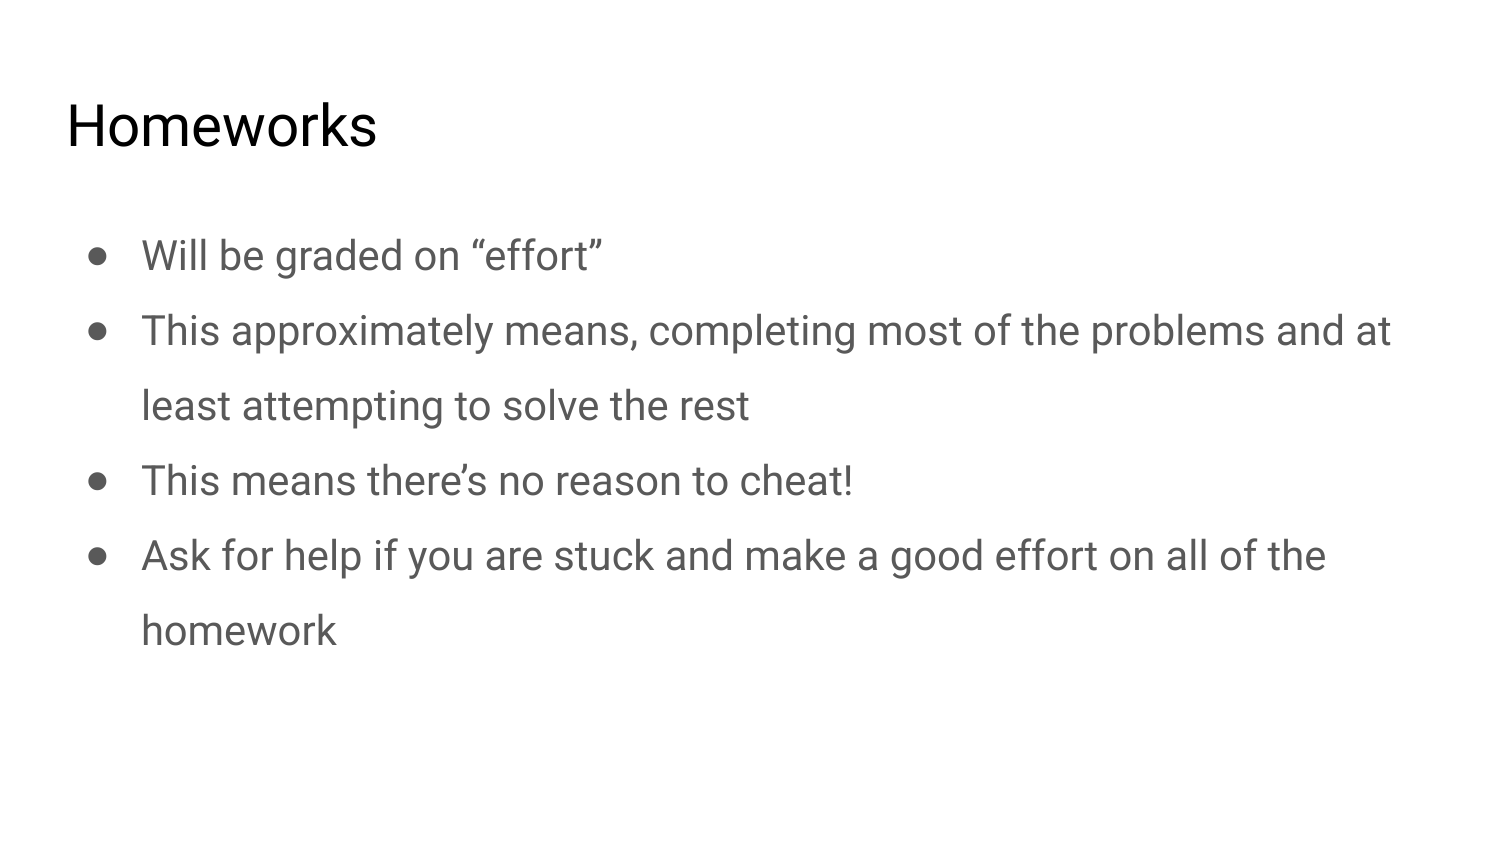

# Homeworks
Will be graded on “effort”
This approximately means, completing most of the problems and at least attempting to solve the rest
This means there’s no reason to cheat!
Ask for help if you are stuck and make a good effort on all of the homework